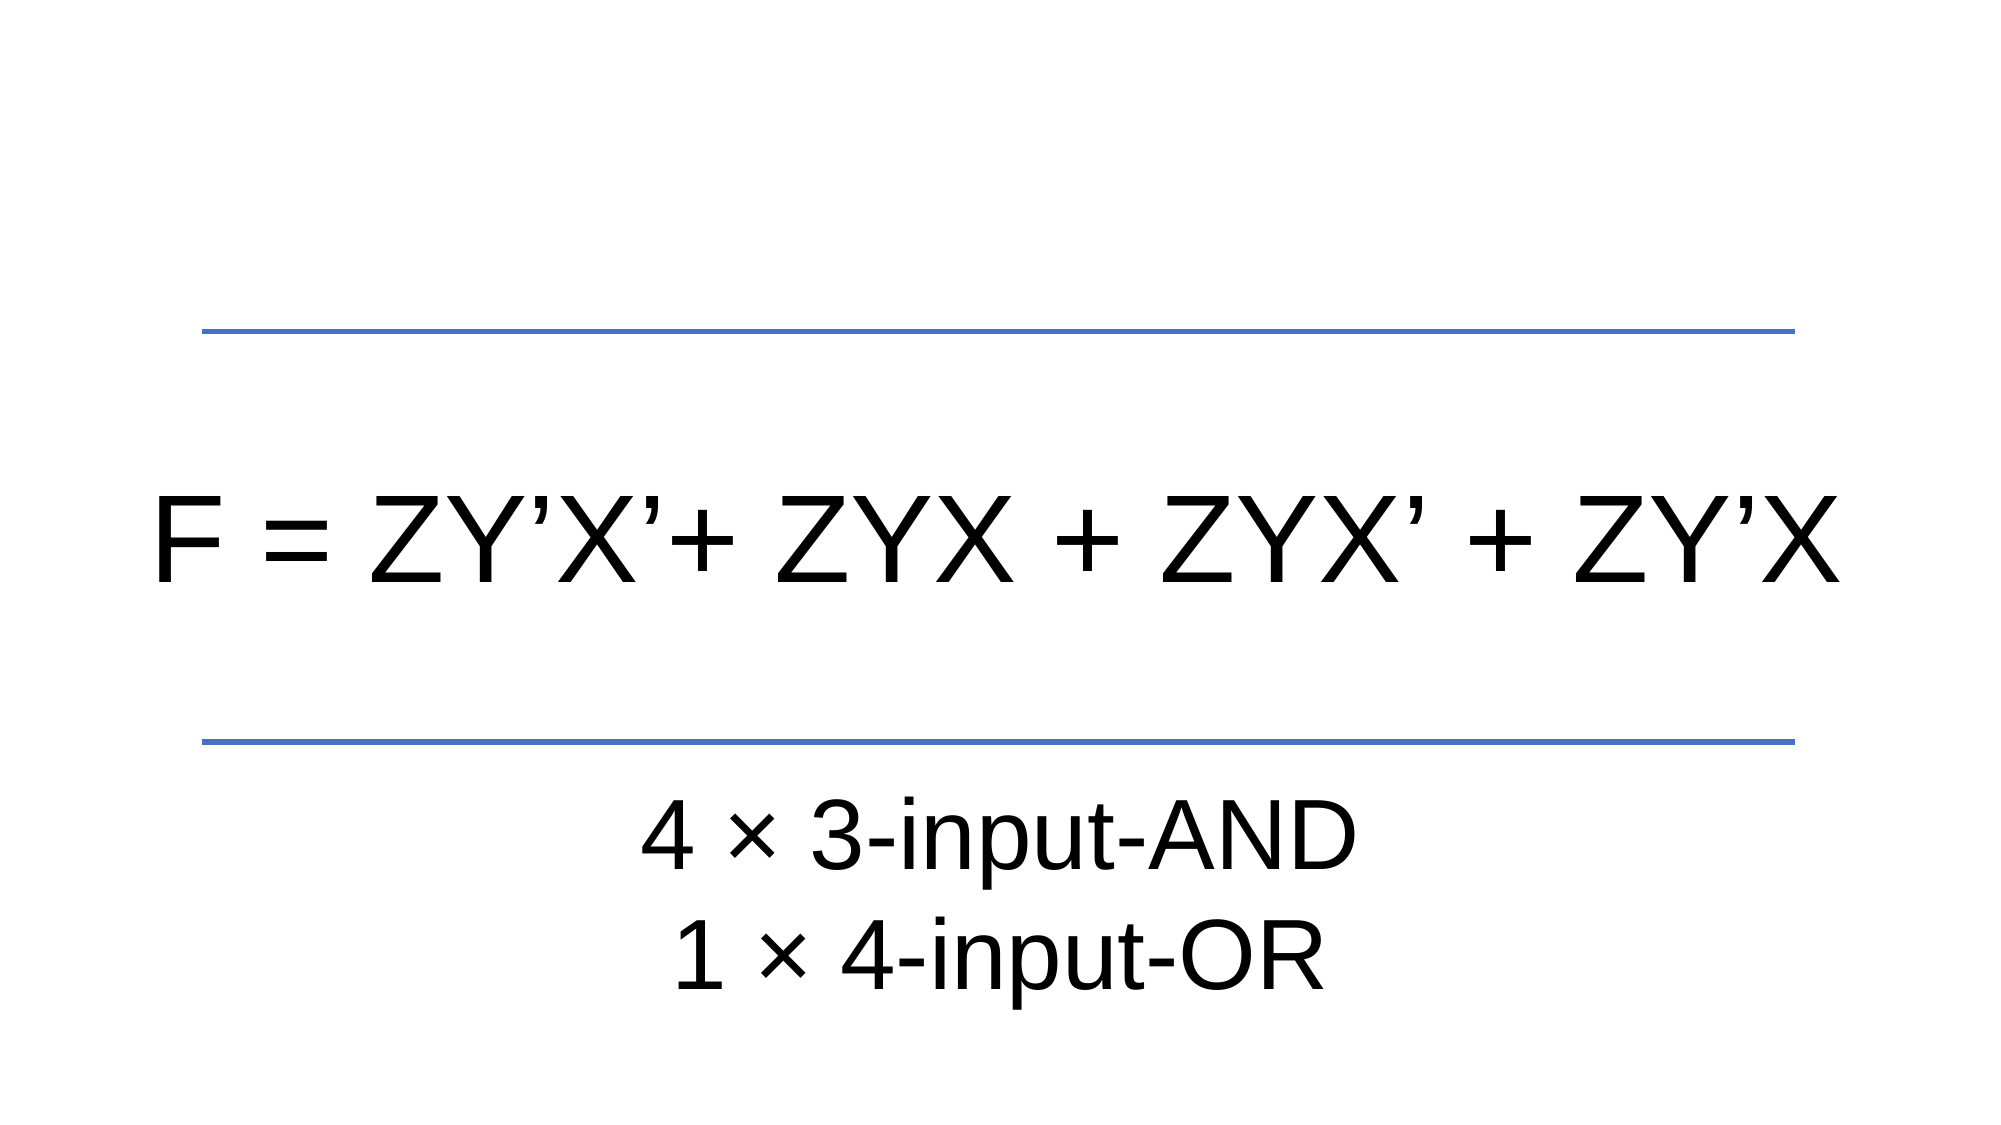

F = zy’x’+ zYX + Zyx’ + zy’X
4 × 3-input-and
1 × 4-input-OR